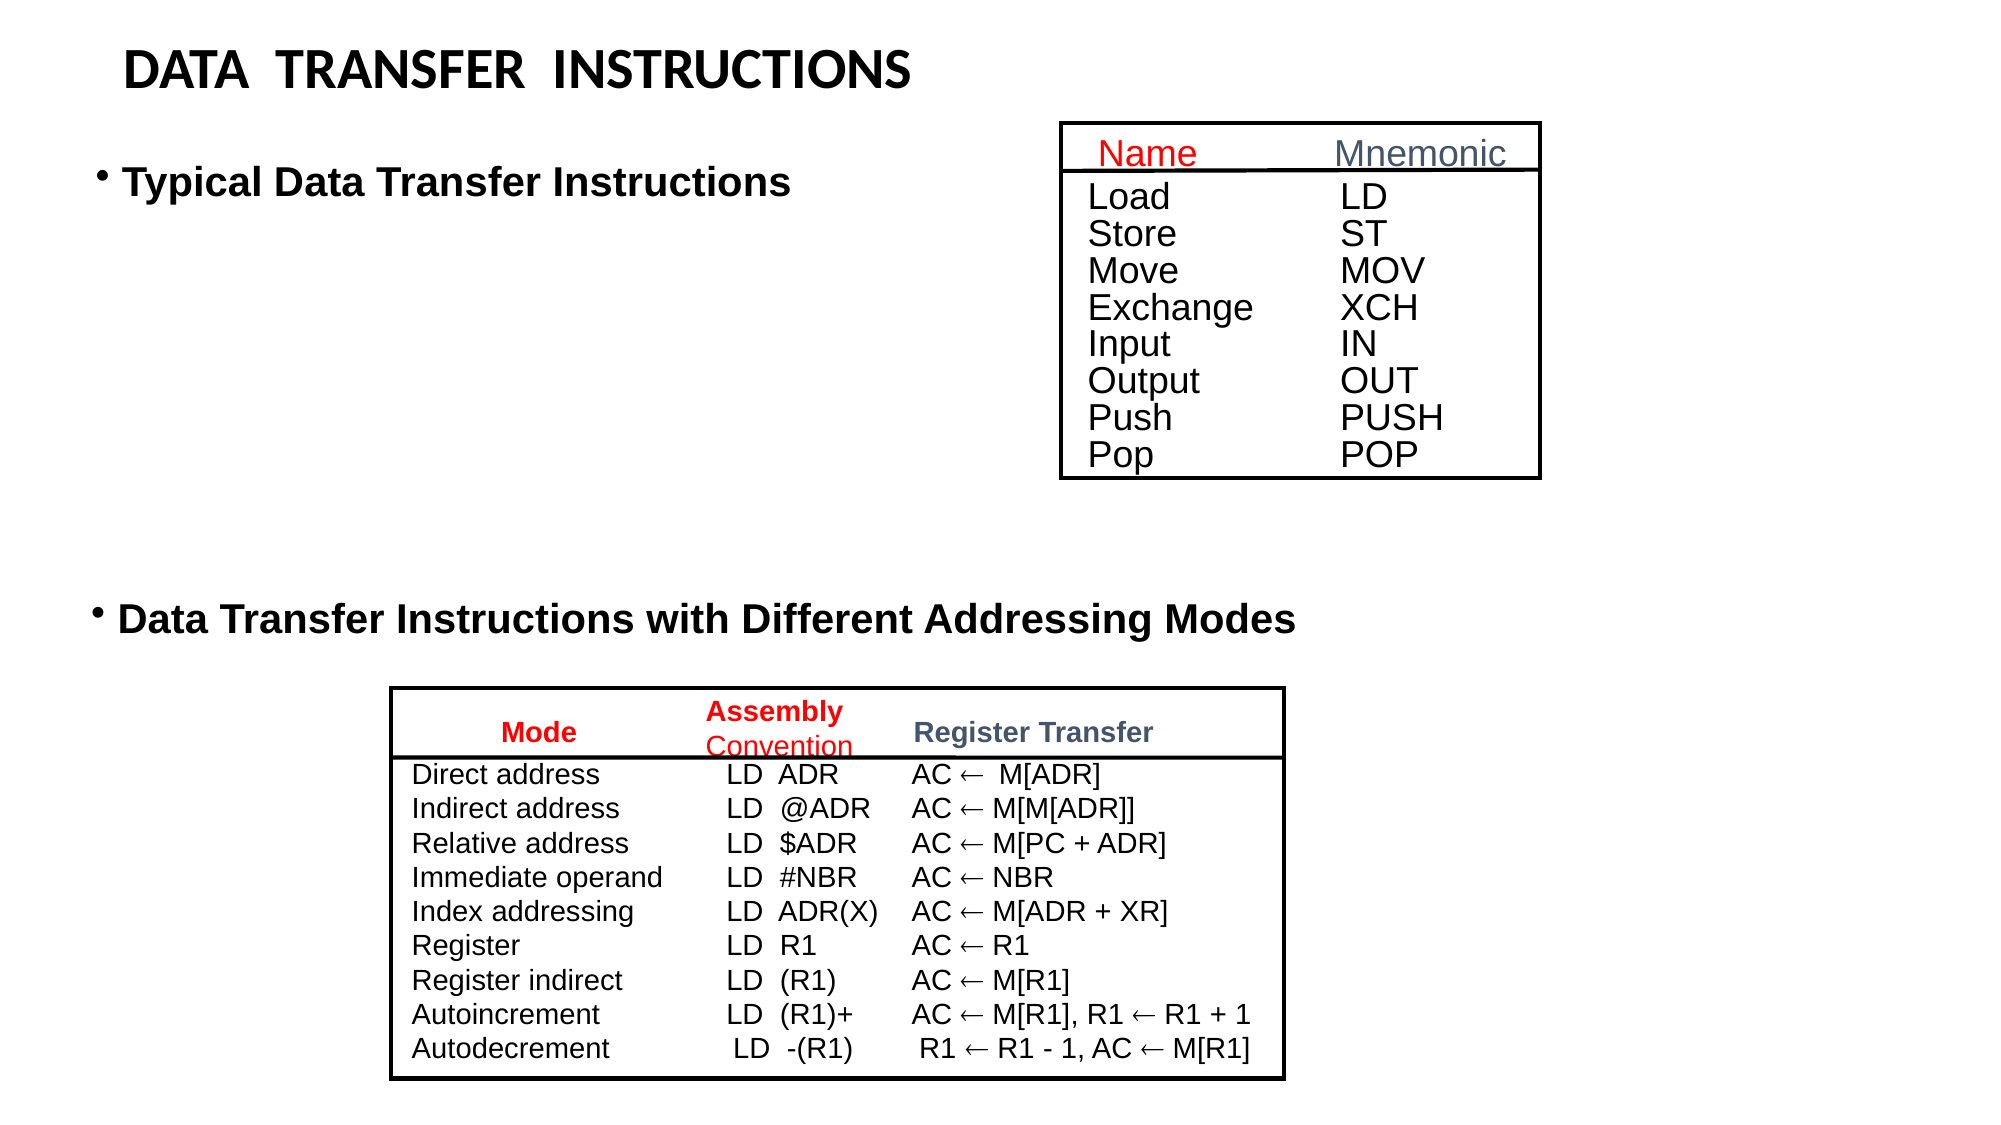

# DATA  TRANSFER  INSTRUCTIONS

Name             Mnemonic
Load	      LD
Store  	      ST
Move	      MOV
Exchange	      XCH
Input	      IN
Output	      OUT
Push	      PUSH
Pop	      POP

 Typical Data Transfer Instructions
 Data Transfer Instructions with Different Addressing Modes

Assembly
Convention
Mode
Register Transfer
Direct address	LD  ADR	AC ← M[ADR]
Indirect address	LD  @ADR	AC ← M[M[ADR]]
Relative address	LD  $ADR	AC ← M[PC + ADR]
Immediate operand	LD  #NBR	AC ← NBR
Index addressing	LD  ADR(X)	AC ← M[ADR + XR]
Register	LD  R1	AC ← R1
Register indirect	LD  (R1)	AC ← M[R1]
Autoincrement	LD  (R1)+	AC ← M[R1], R1 ← R1 + 1
Autodecrement               LD  -(R1)        R1 ← R1 - 1, AC ← M[R1]